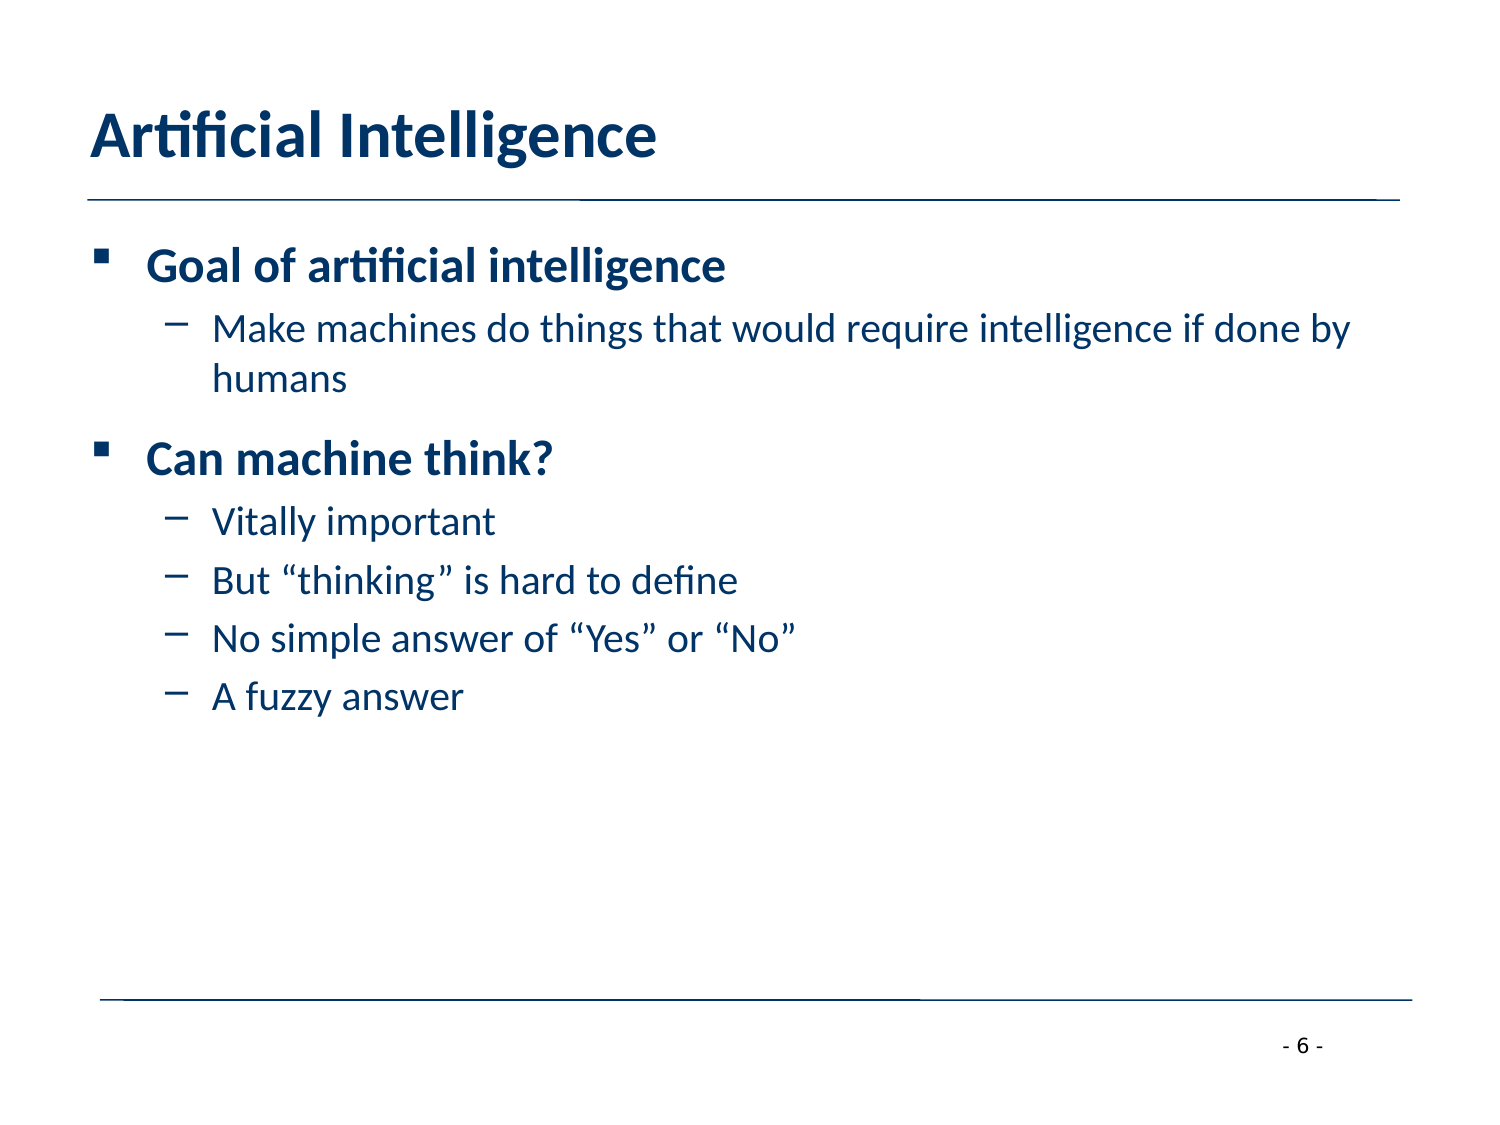

# Artificial Intelligence
Goal of artificial intelligence
Make machines do things that would require intelligence if done by humans
Can machine think?
Vitally important
But “thinking” is hard to define
No simple answer of “Yes” or “No”
A fuzzy answer